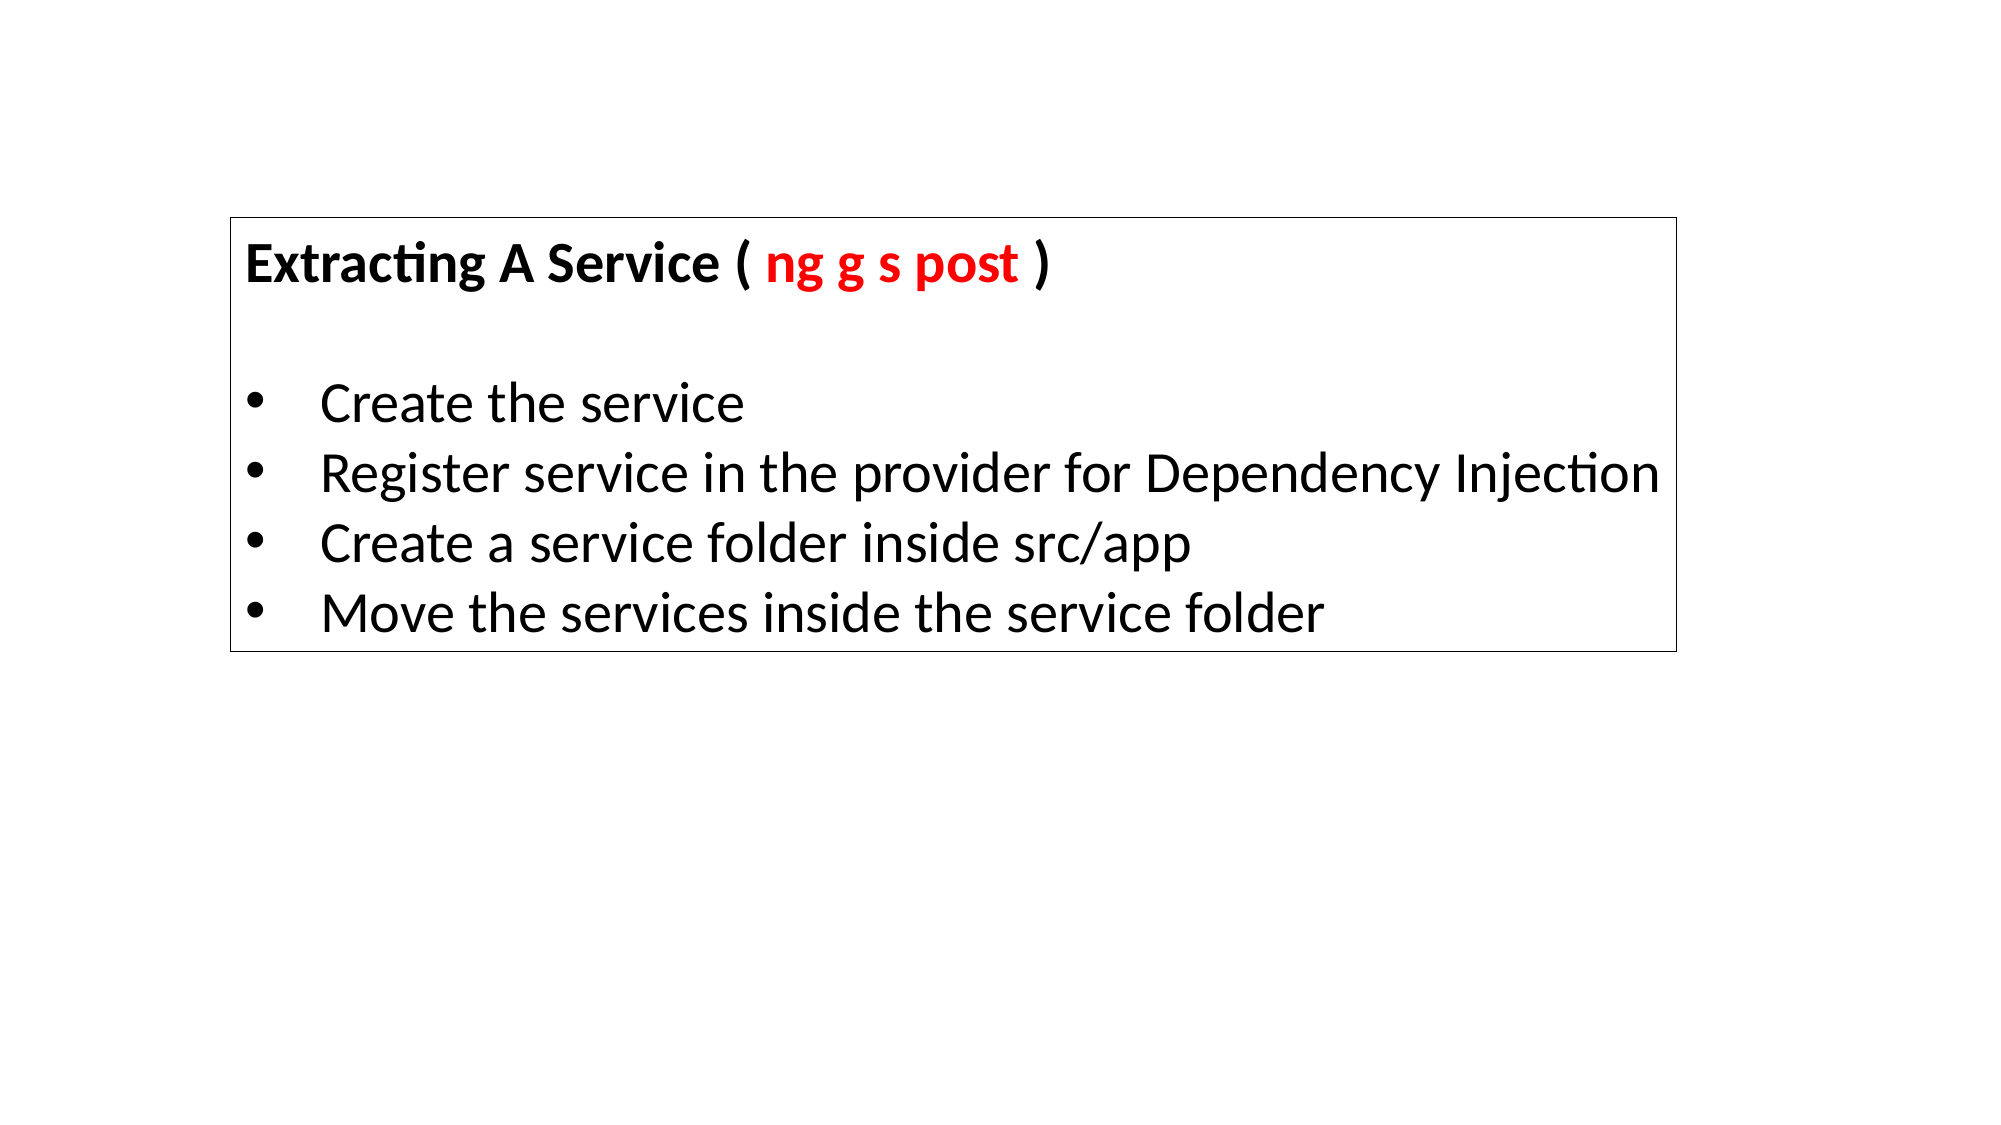

Extracting A Service ( ng g s post )

Create the service
Register service in the provider for Dependency Injection
Create a service folder inside src/app
Move the services inside the service folder